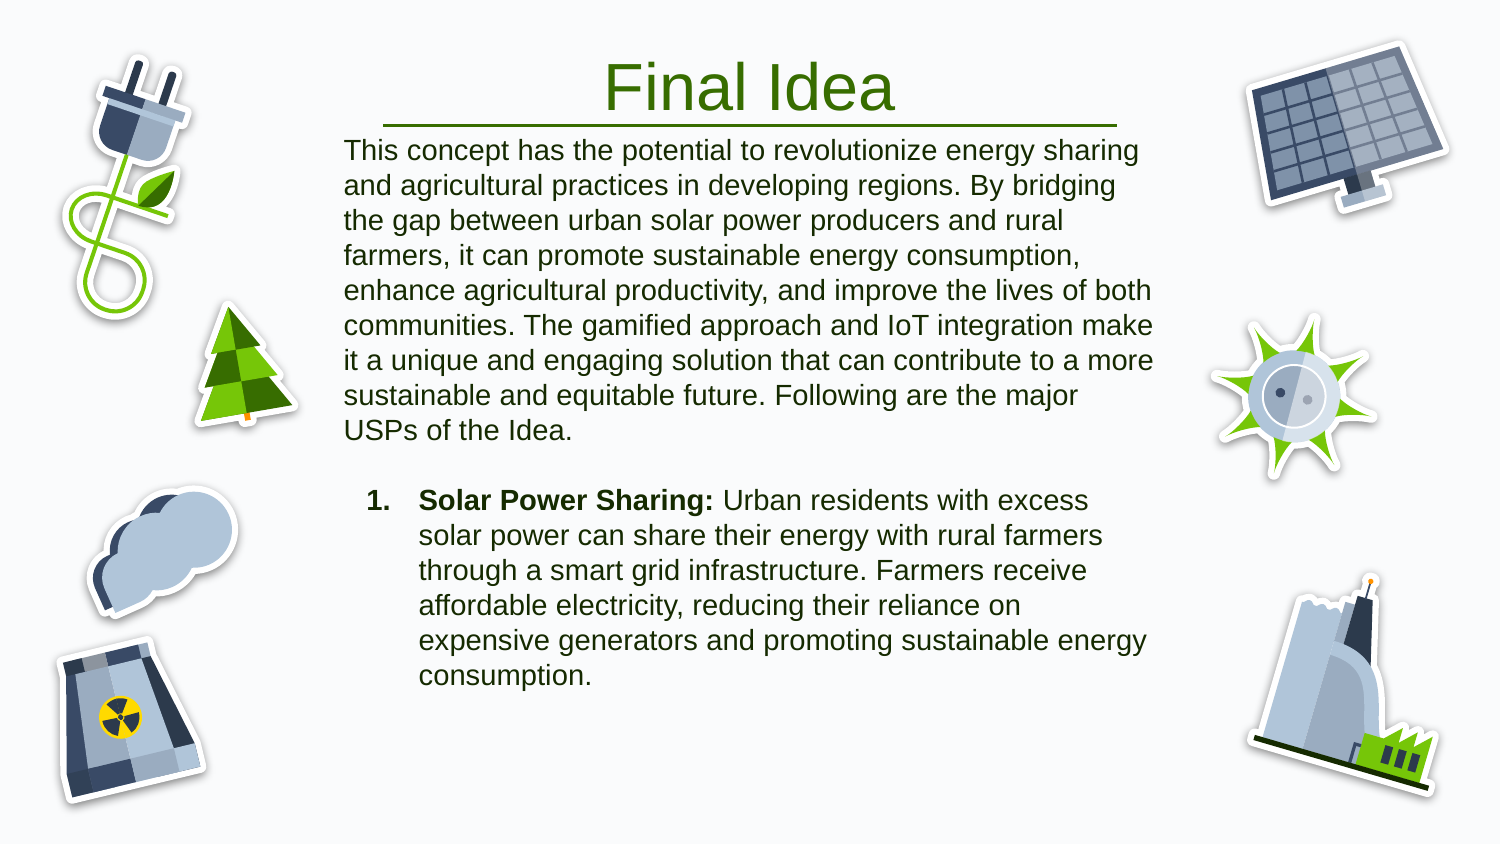

# Final Idea

This concept has the potential to revolutionize energy sharing and agricultural practices in developing regions. By bridging the gap between urban solar power producers and rural farmers, it can promote sustainable energy consumption, enhance agricultural productivity, and improve the lives of both communities. The gamified approach and IoT integration make it a unique and engaging solution that can contribute to a more sustainable and equitable future. Following are the major USPs of the Idea.

Solar Power Sharing: Urban residents with excess solar power can share their energy with rural farmers through a smart grid infrastructure. Farmers receive affordable electricity, reducing their reliance on expensive generators and promoting sustainable energy consumption.